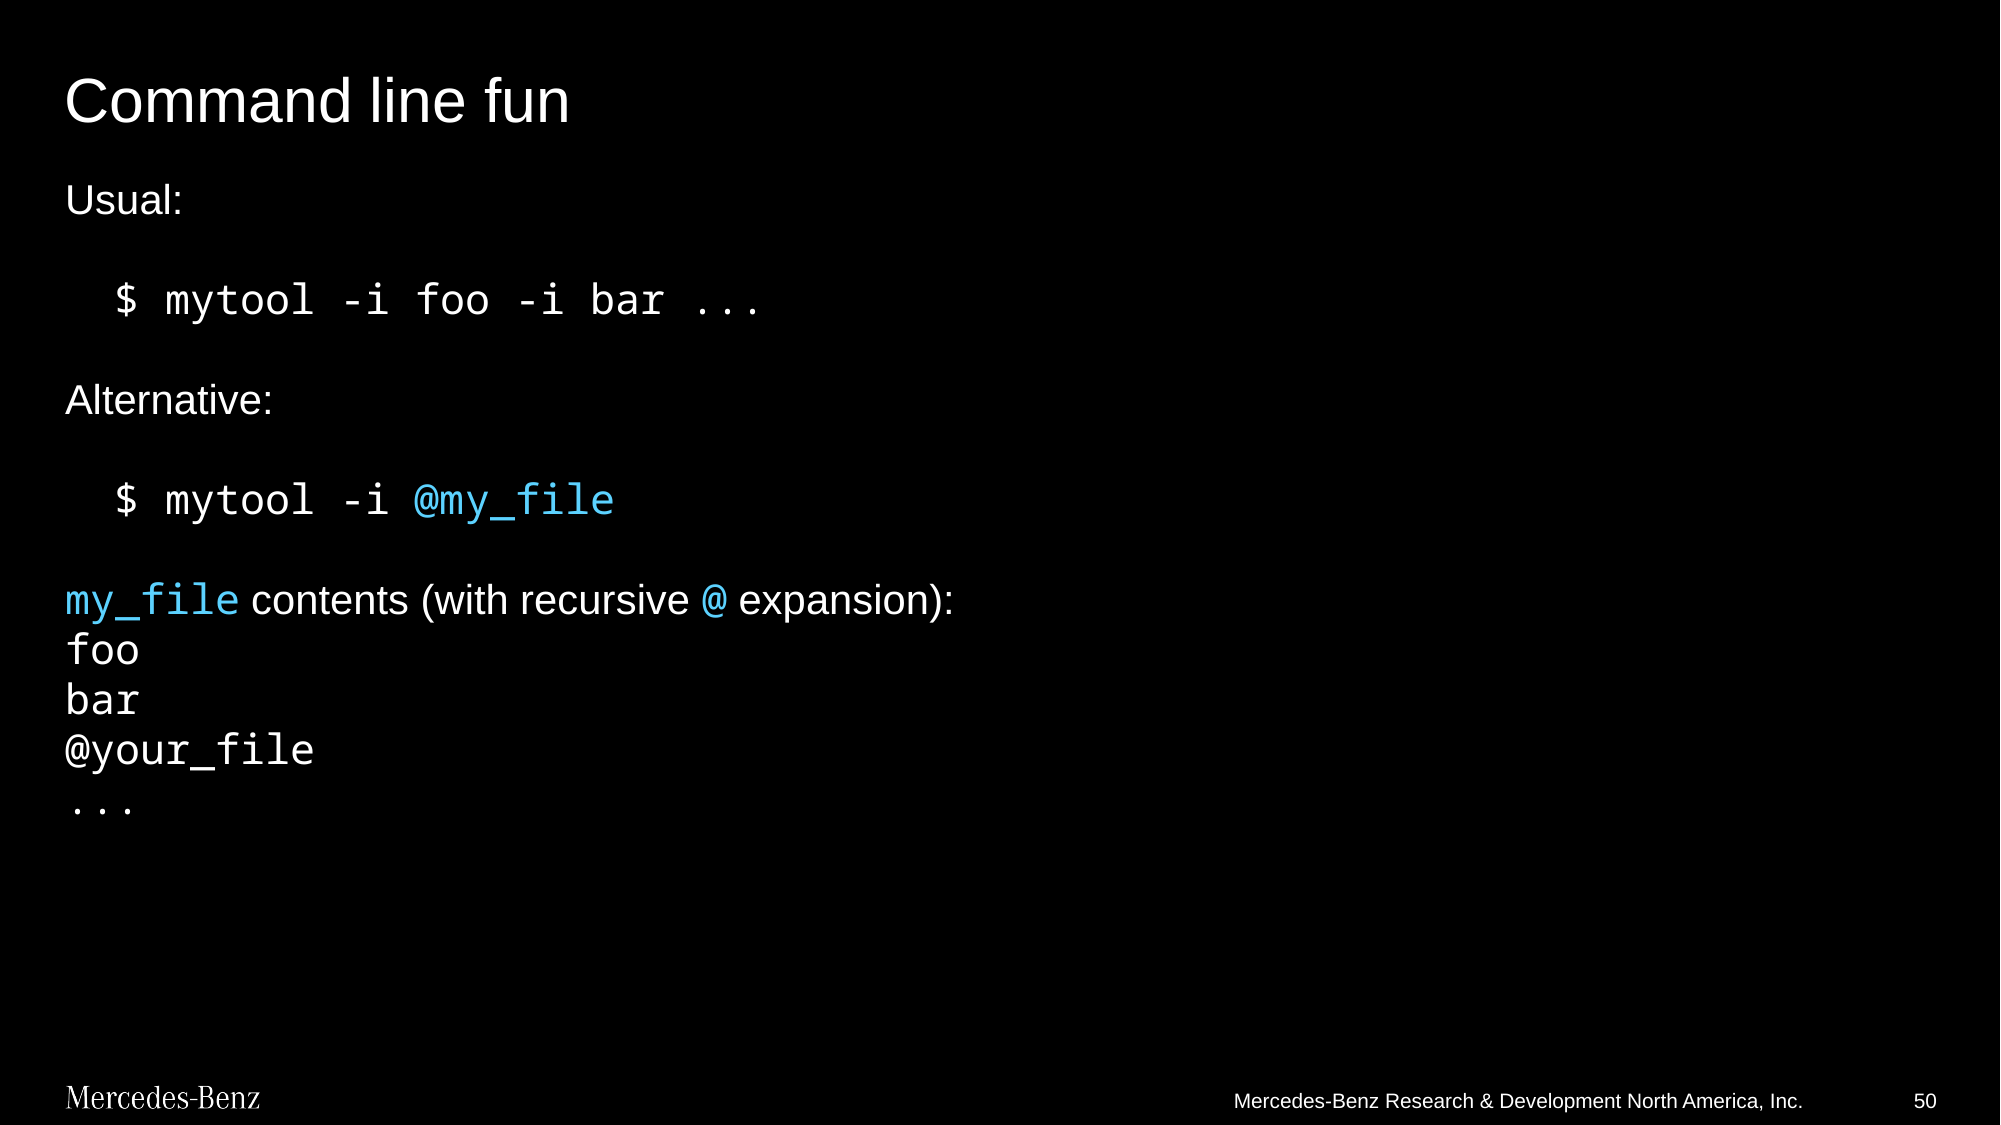

# Command line fun
Usual:

  $ mytool -i foo -i bar ...

Alternative:

  $ mytool -i @my_file

my_file contents (with recursive @ expansion):
foo
bar
@your_file
...

Mercedes-Benz Research & Development North America, Inc.
50